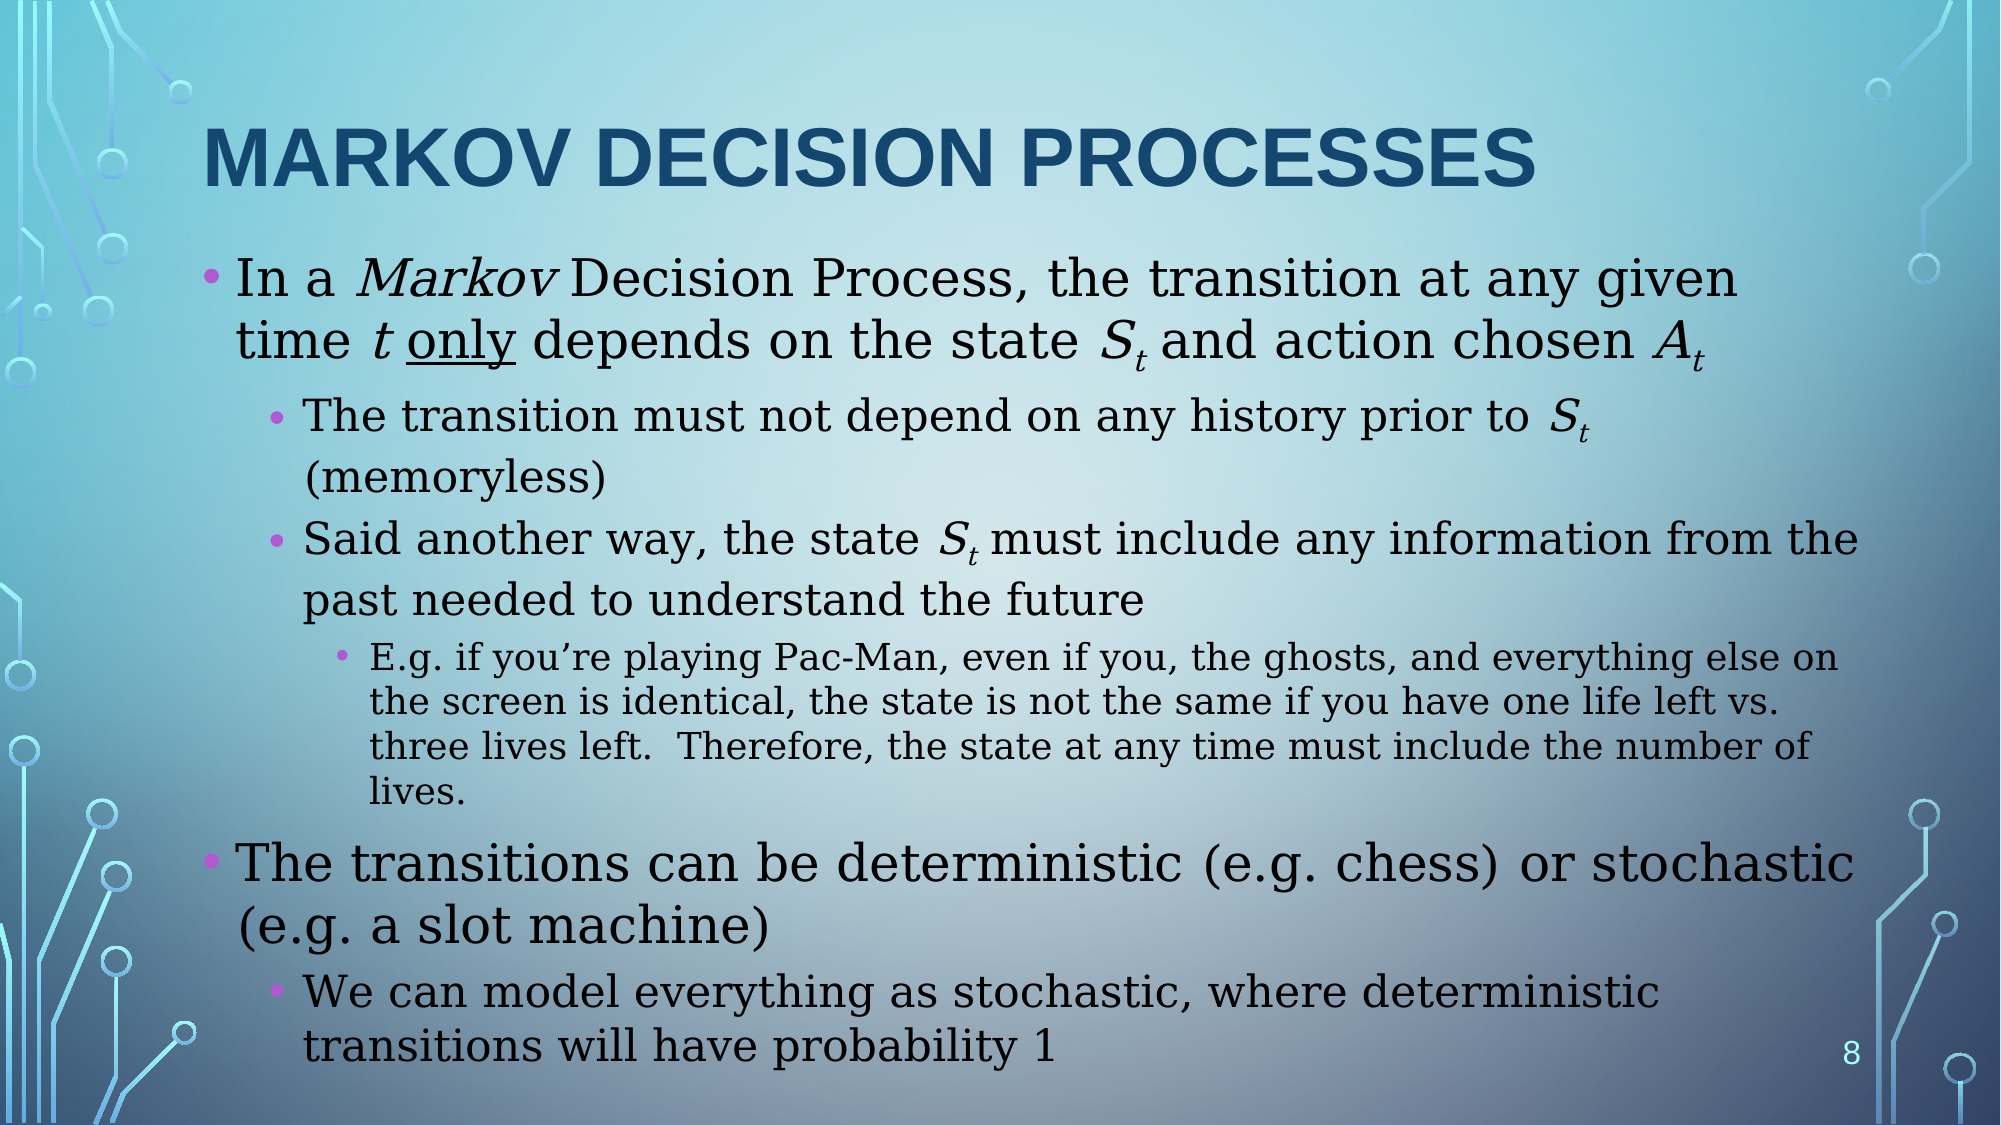

# Markov Decision Processes
In a Markov Decision Process, the transition at any given time t only depends on the state St and action chosen At
The transition must not depend on any history prior to St  (memoryless)
Said another way, the state St must include any information from the past needed to understand the future
E.g. if you’re playing Pac-Man, even if you, the ghosts, and everything else on the screen is identical, the state is not the same if you have one life left vs. three lives left.  Therefore, the state at any time must include the number of lives.
The transitions can be deterministic (e.g. chess) or stochastic (e.g. a slot machine)
We can model everything as stochastic, where deterministic transitions will have probability 1
8